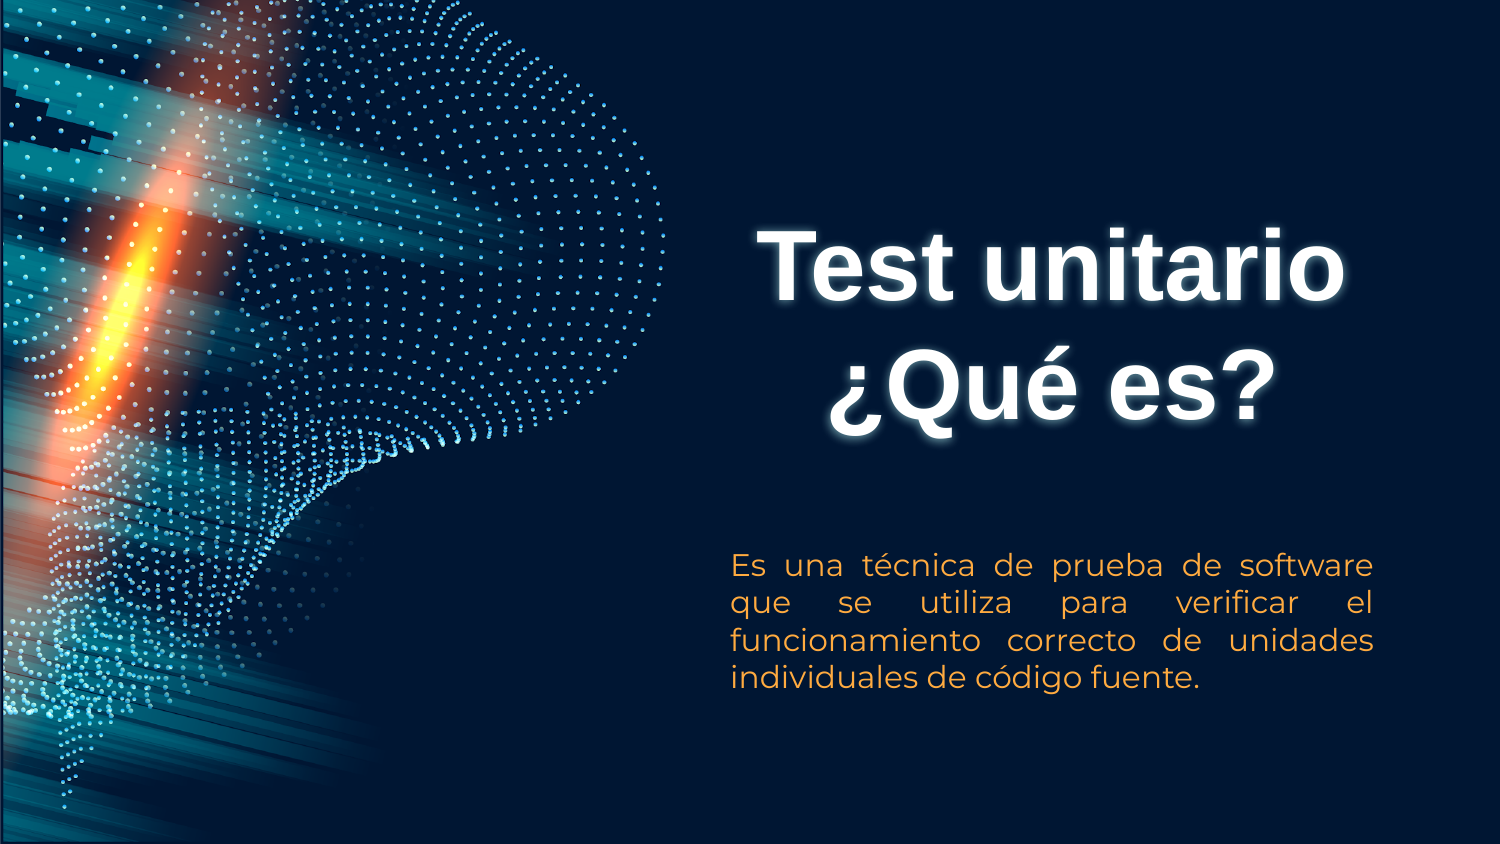

# Test unitario ¿Qué es?

Es una técnica de prueba de software que se utiliza para verificar el funcionamiento correcto de unidades individuales de código fuente.